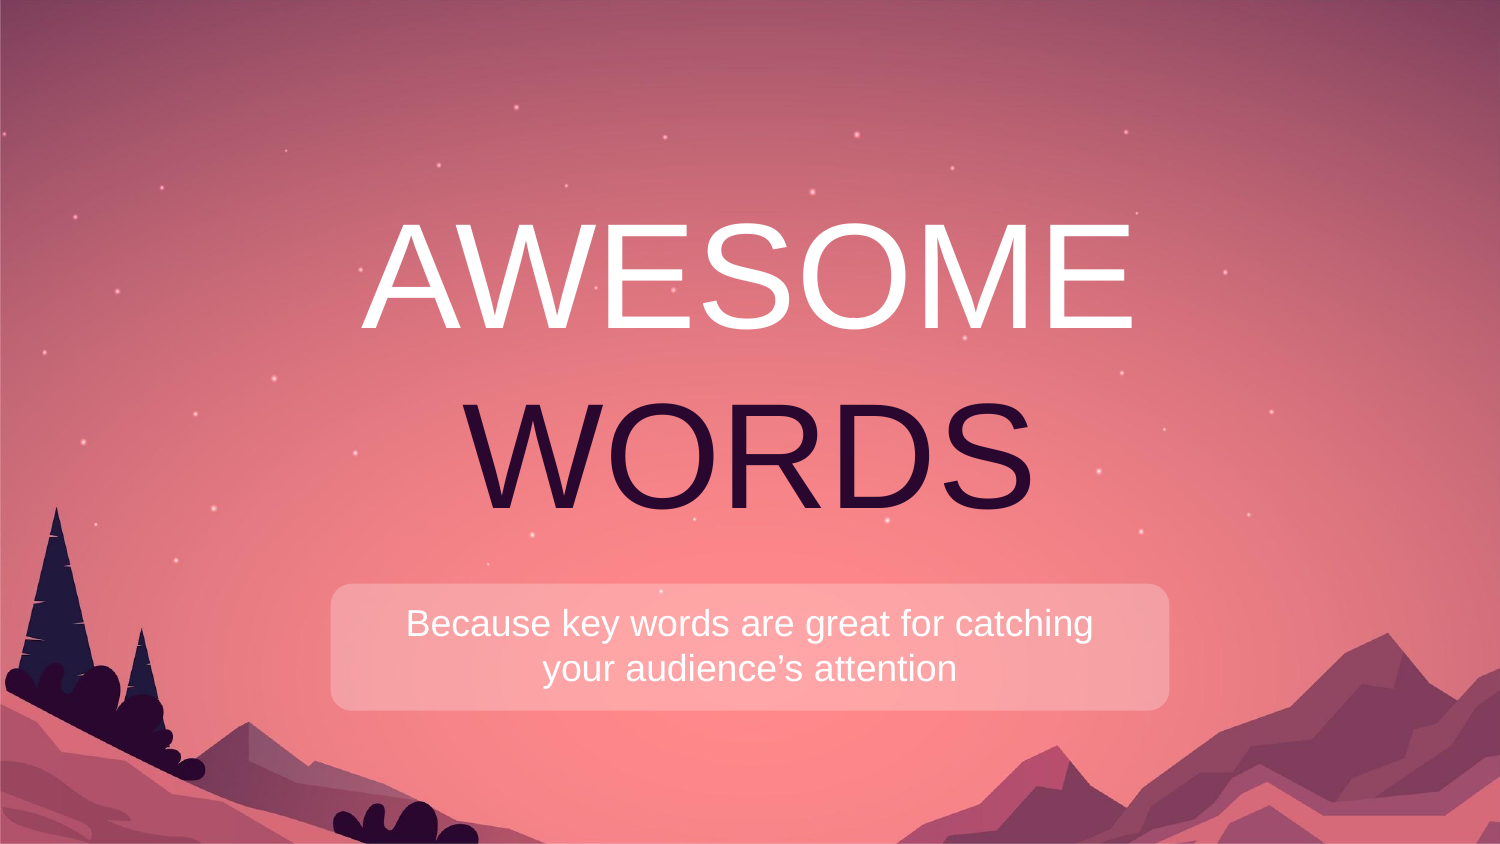

# AWESOME
WORDS

Because key words are great for catching your audience’s attention